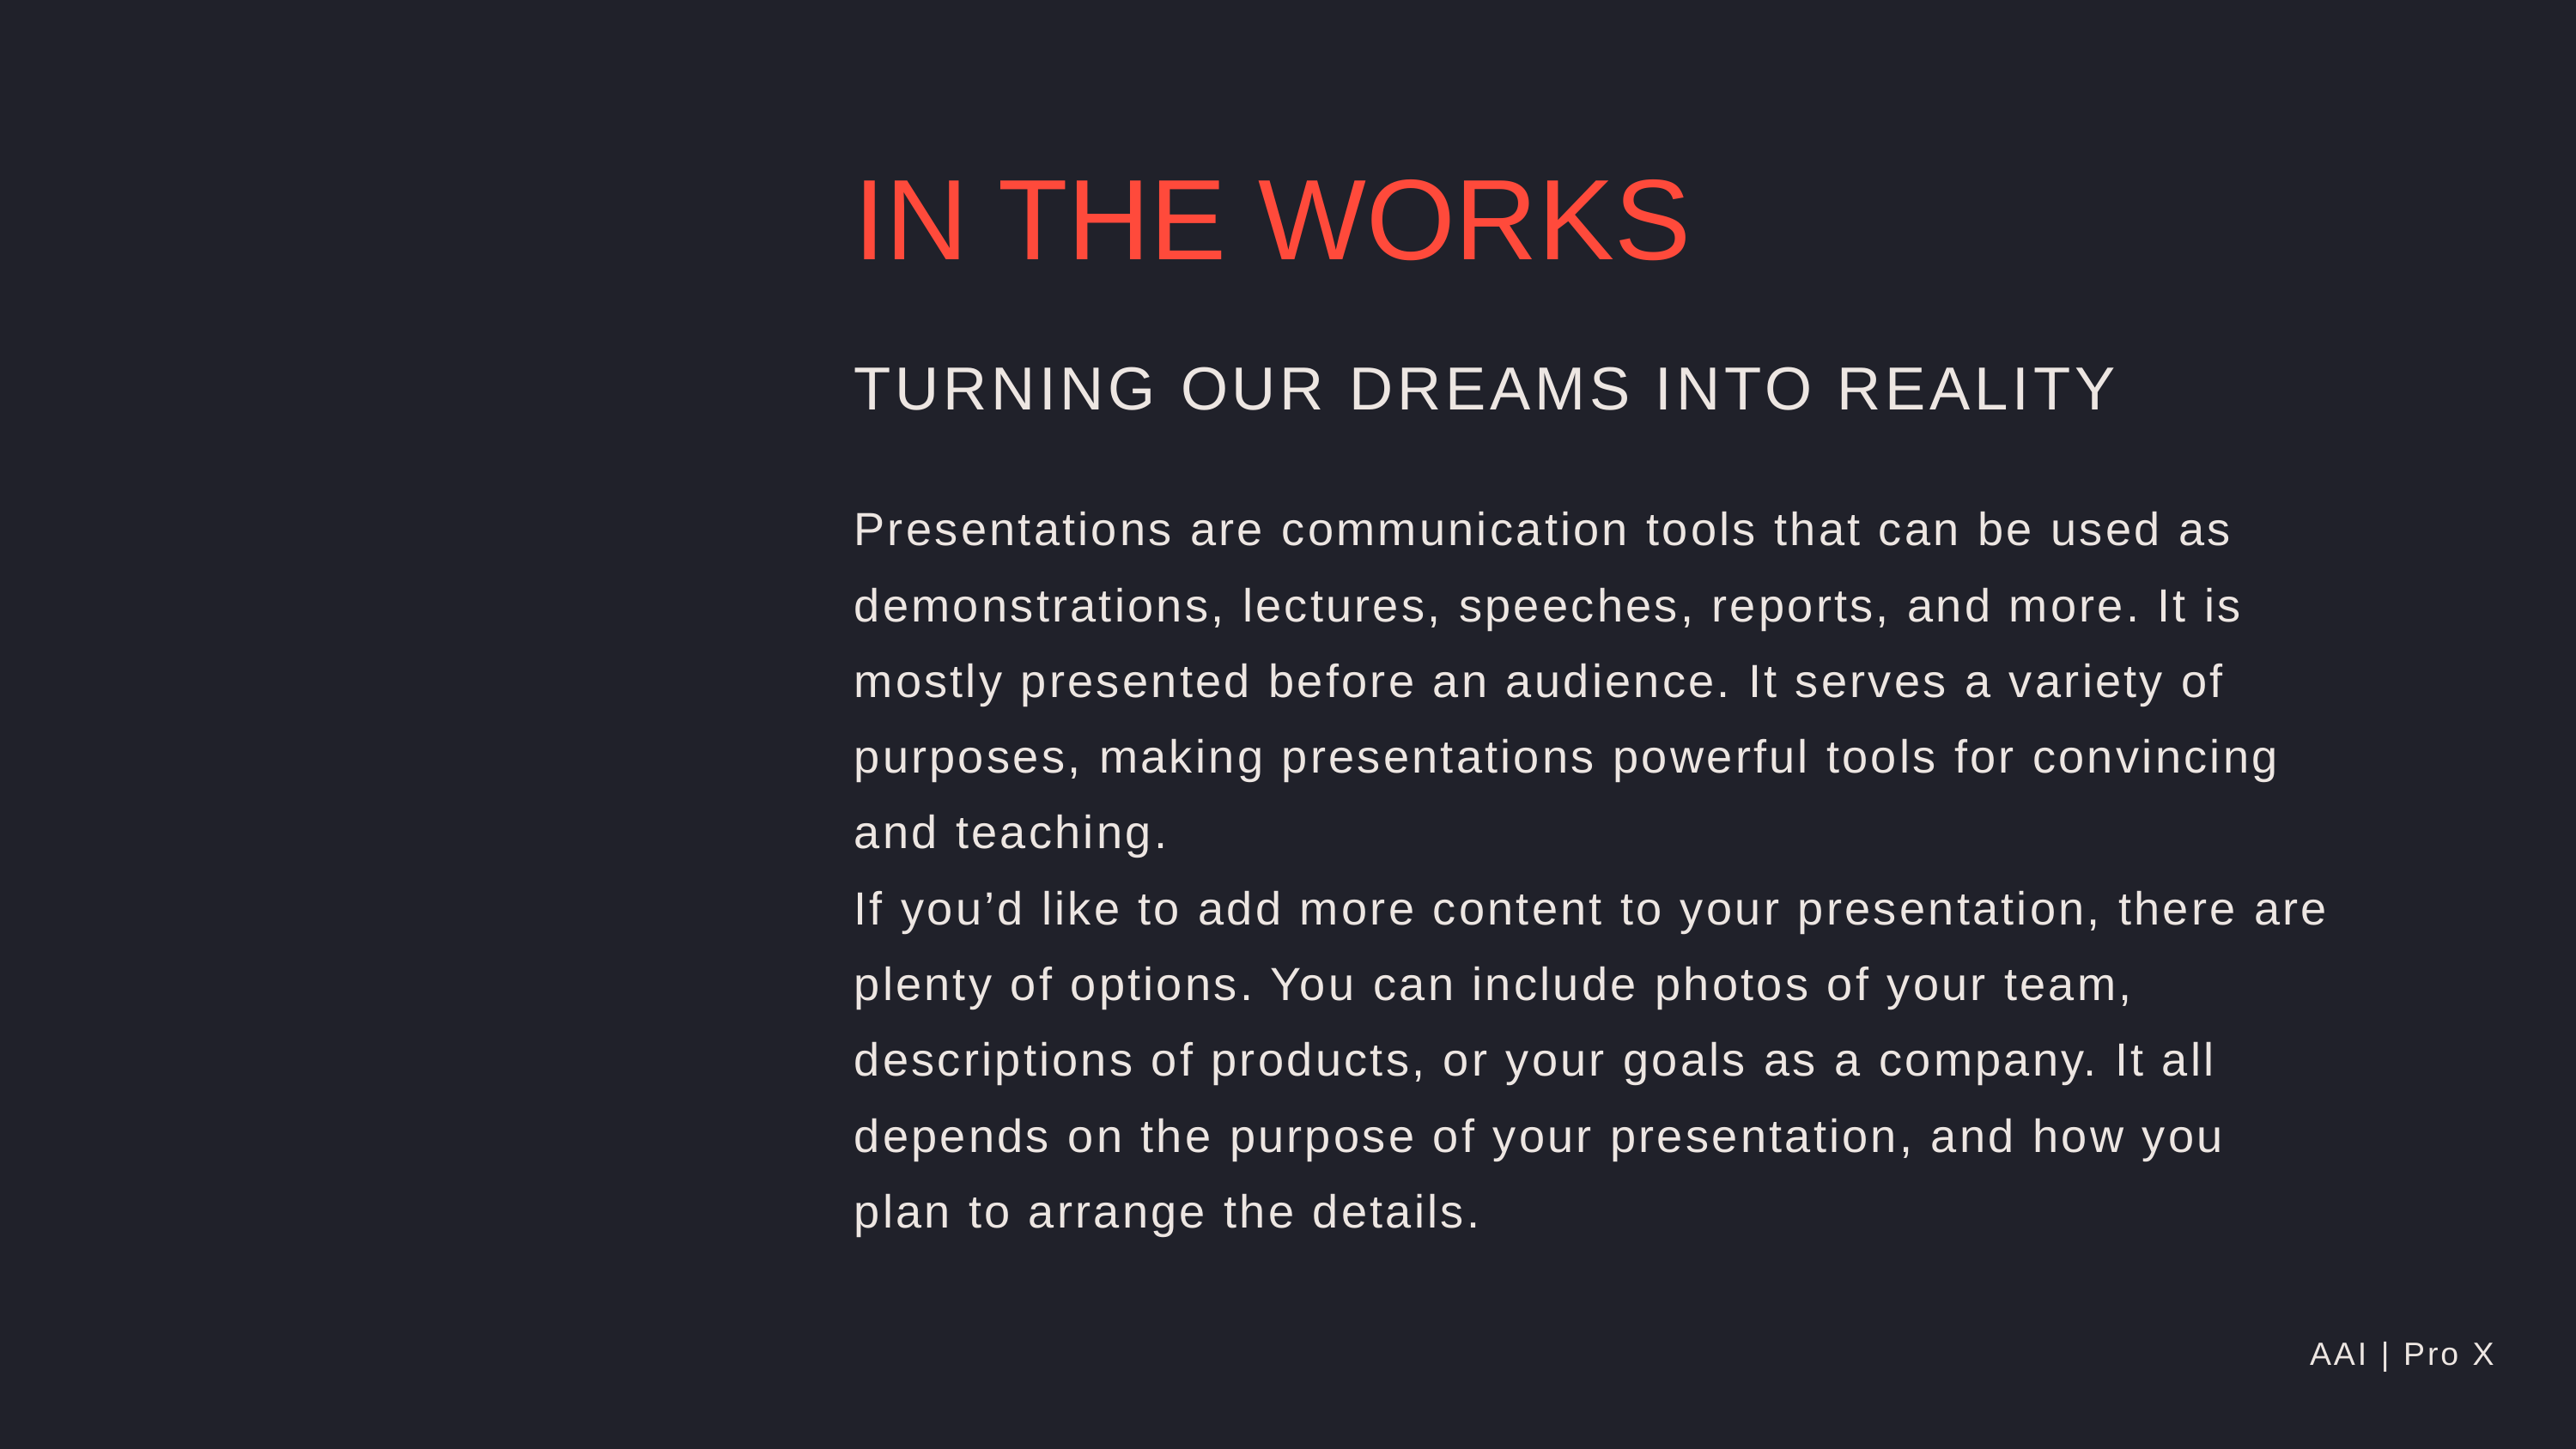

IN THE WORKS
TURNING OUR DREAMS INTO REALITY
Presentations are communication tools that can be used as demonstrations, lectures, speeches, reports, and more. It is mostly presented before an audience. It serves a variety of purposes, making presentations powerful tools for convincing and teaching.
If you’d like to add more content to your presentation, there are plenty of options. You can include photos of your team, descriptions of products, or your goals as a company. It all depends on the purpose of your presentation, and how you plan to arrange the details.
AAI | Pro X